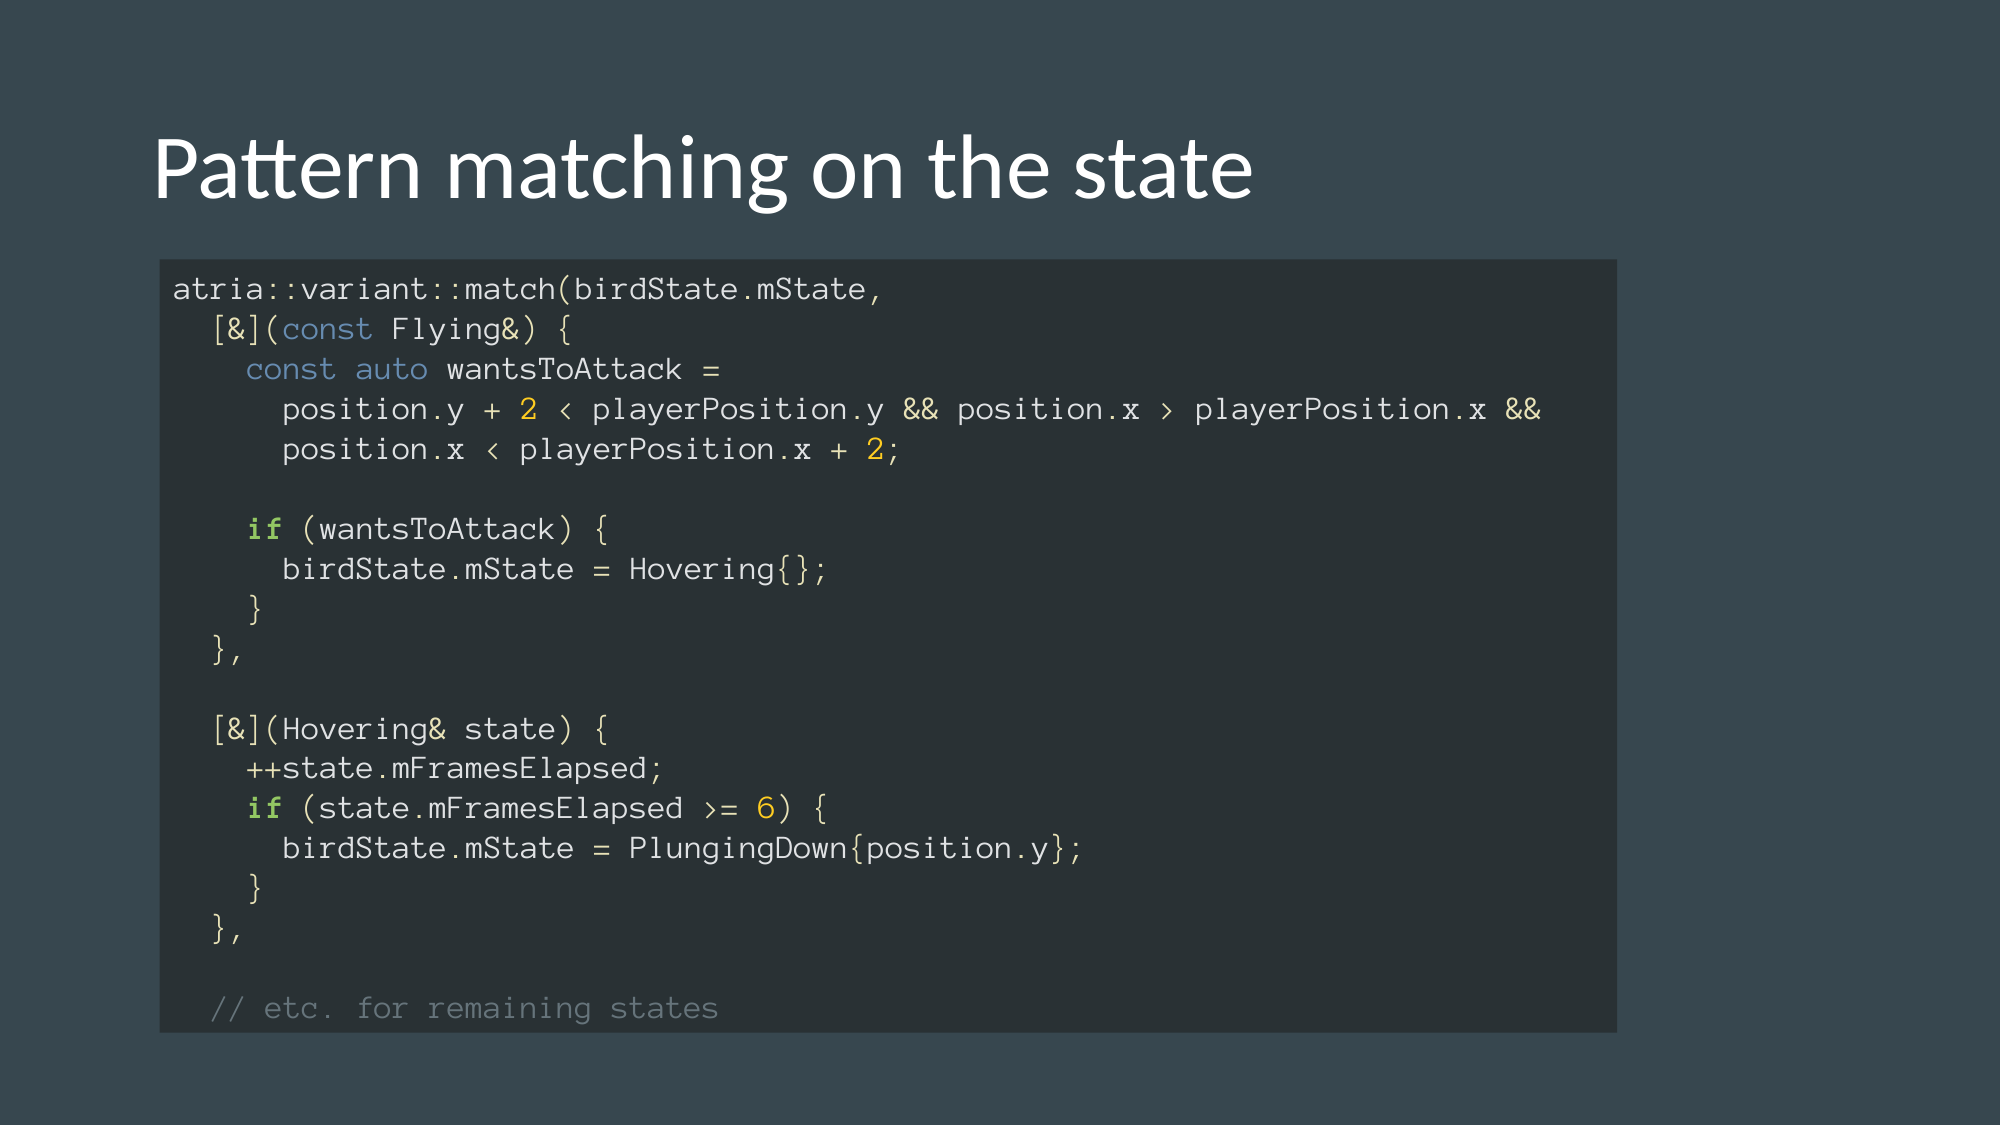

# Pattern matching on the state
atria::variant::match(birdState.mState,
  [&](const Flying&) {
    const auto wantsToAttack =
      position.y + 2 < playerPosition.y && position.x > playerPosition.x &&
      position.x < playerPosition.x + 2;

    if (wantsToAttack) {
      birdState.mState = Hovering{};
    }
  },

  [&](Hovering& state) {
    ++state.mFramesElapsed;
    if (state.mFramesElapsed >= 6) {
      birdState.mState = PlungingDown{position.y};
    }
  },

  // etc. for remaining states